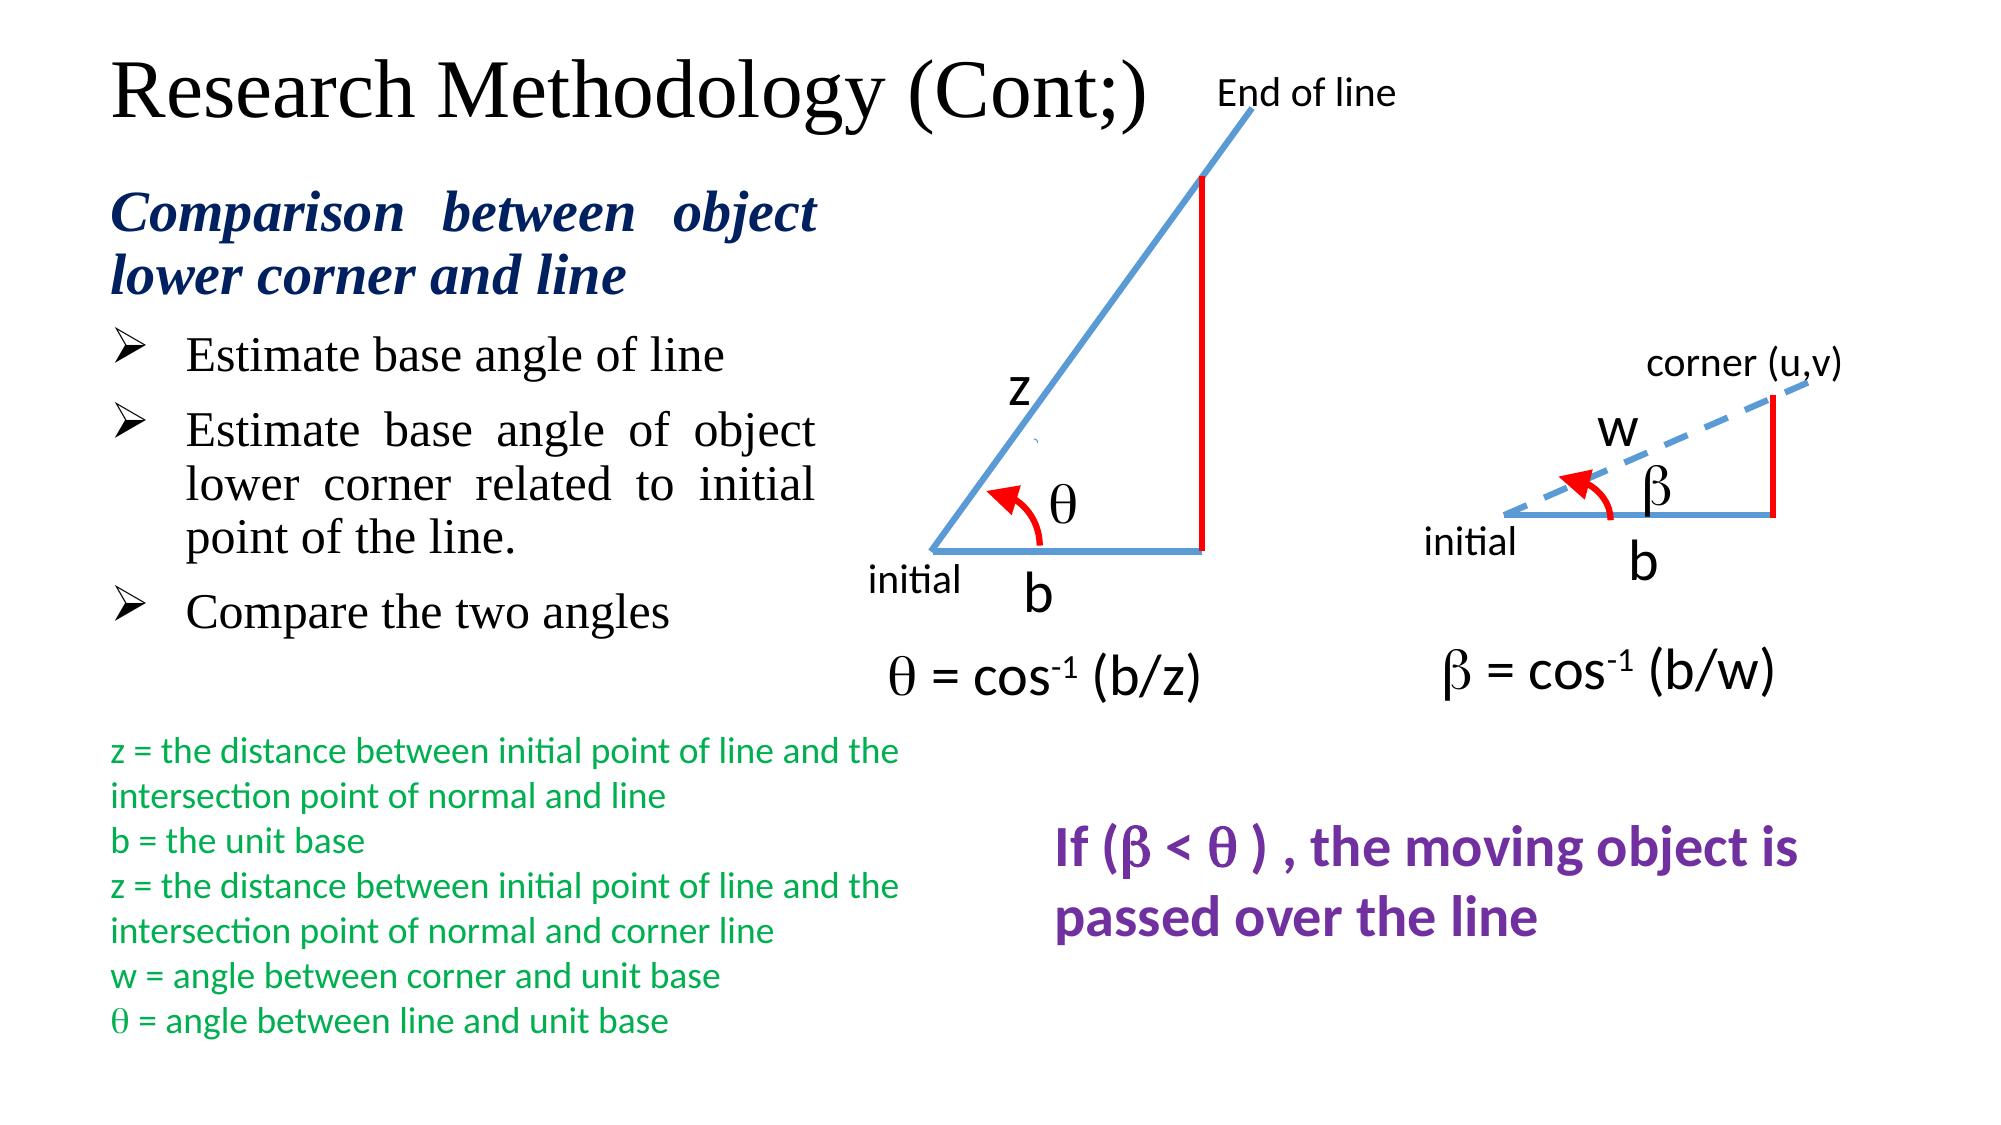

# Research Methodology (Cont;)
End of line
z
θ

b
w
β

b
initial
initial
β = cos-1 (b/w)
θ = cos-1 (b/z)
corner (u,v)
Comparison between object lower corner and line
Estimate base angle of line
Estimate base angle of object lower corner related to initial point of the line.
Compare the two angles

z = the distance between initial point of line and the intersection point of normal and line
b = the unit base
z = the distance between initial point of line and the intersection point of normal and corner line
w = angle between corner and unit base
θ = angle between line and unit base
If (β < θ ) , the moving object is passed over the line